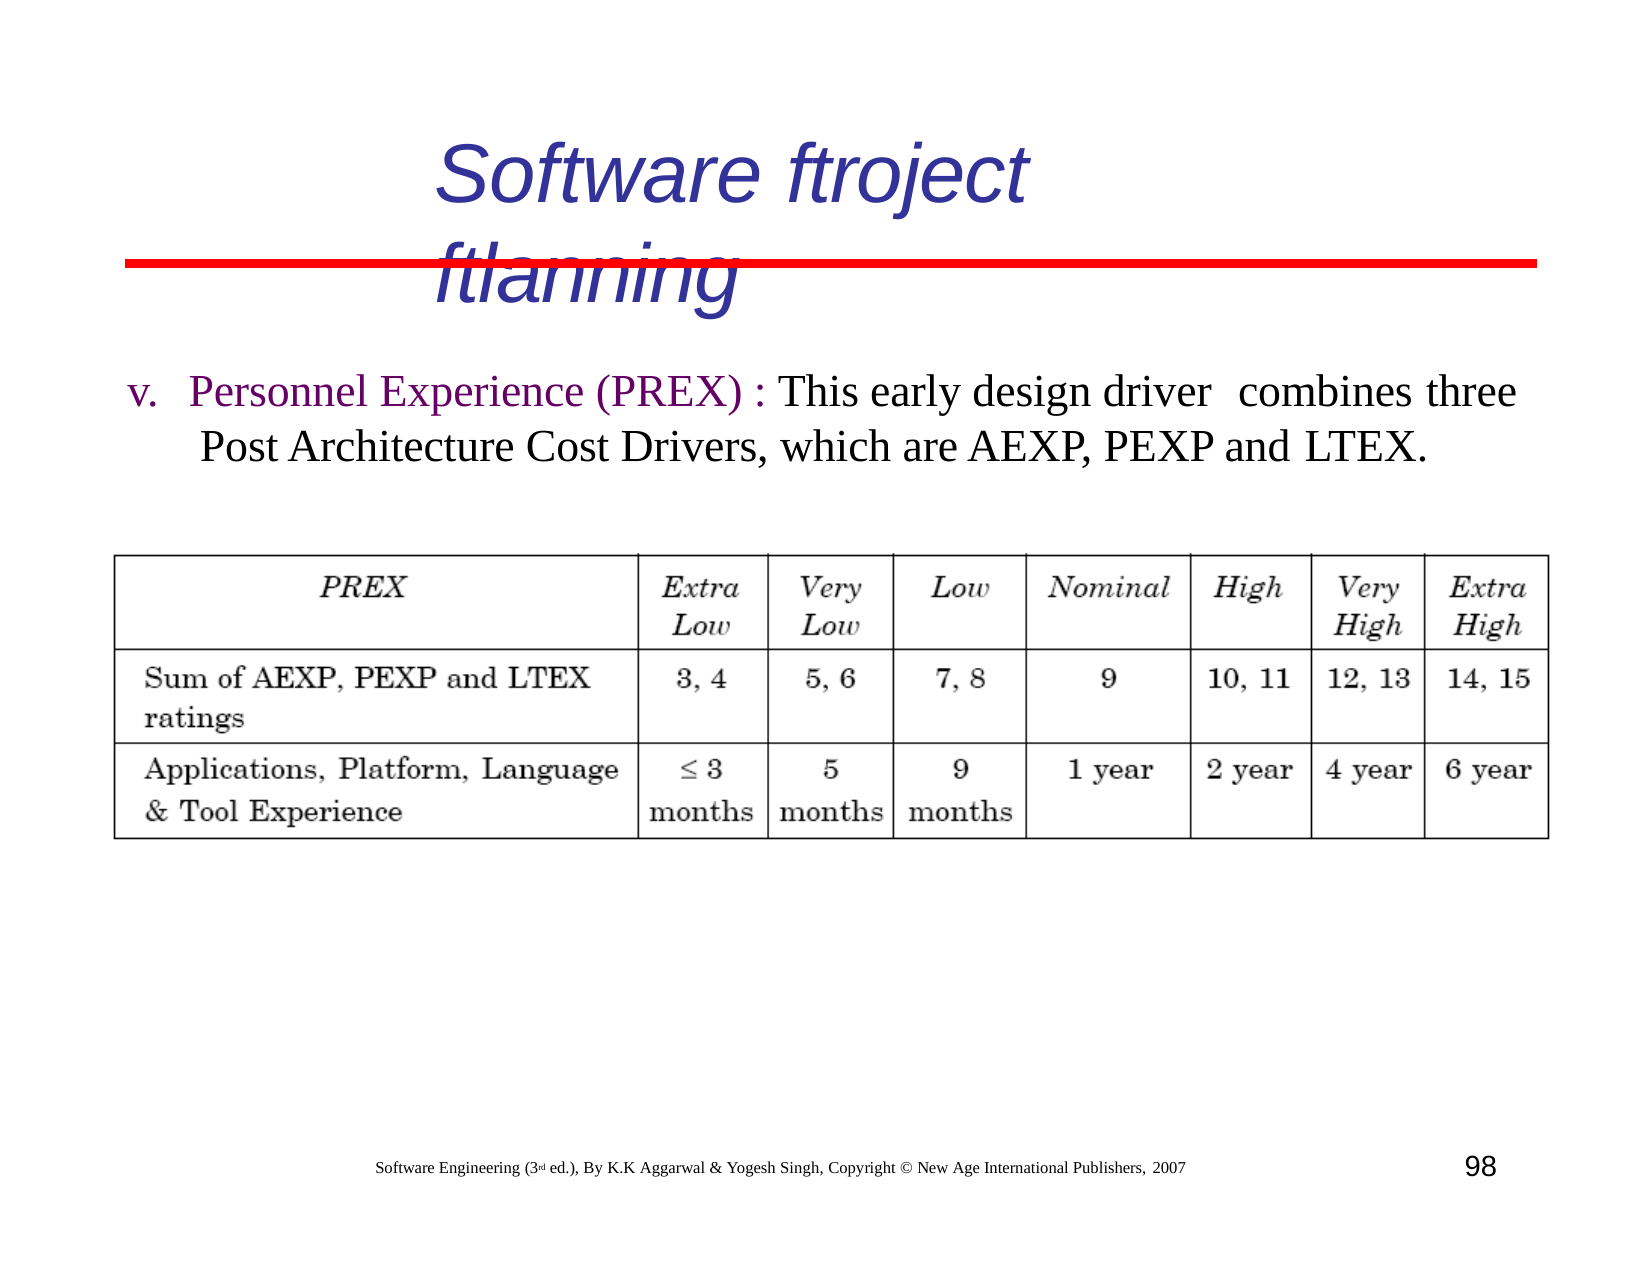

# Software ftroject ftlanning

v.	Personnel Experience (PREX) : This early design driver  combines three  Post Architecture Cost Drivers, which are AEXP, PEXP and LTEX.

98
Software Engineering (3rd  ed.), By K.K Aggarwal & Yogesh Singh, Copyright © New Age International Publishers, 2007